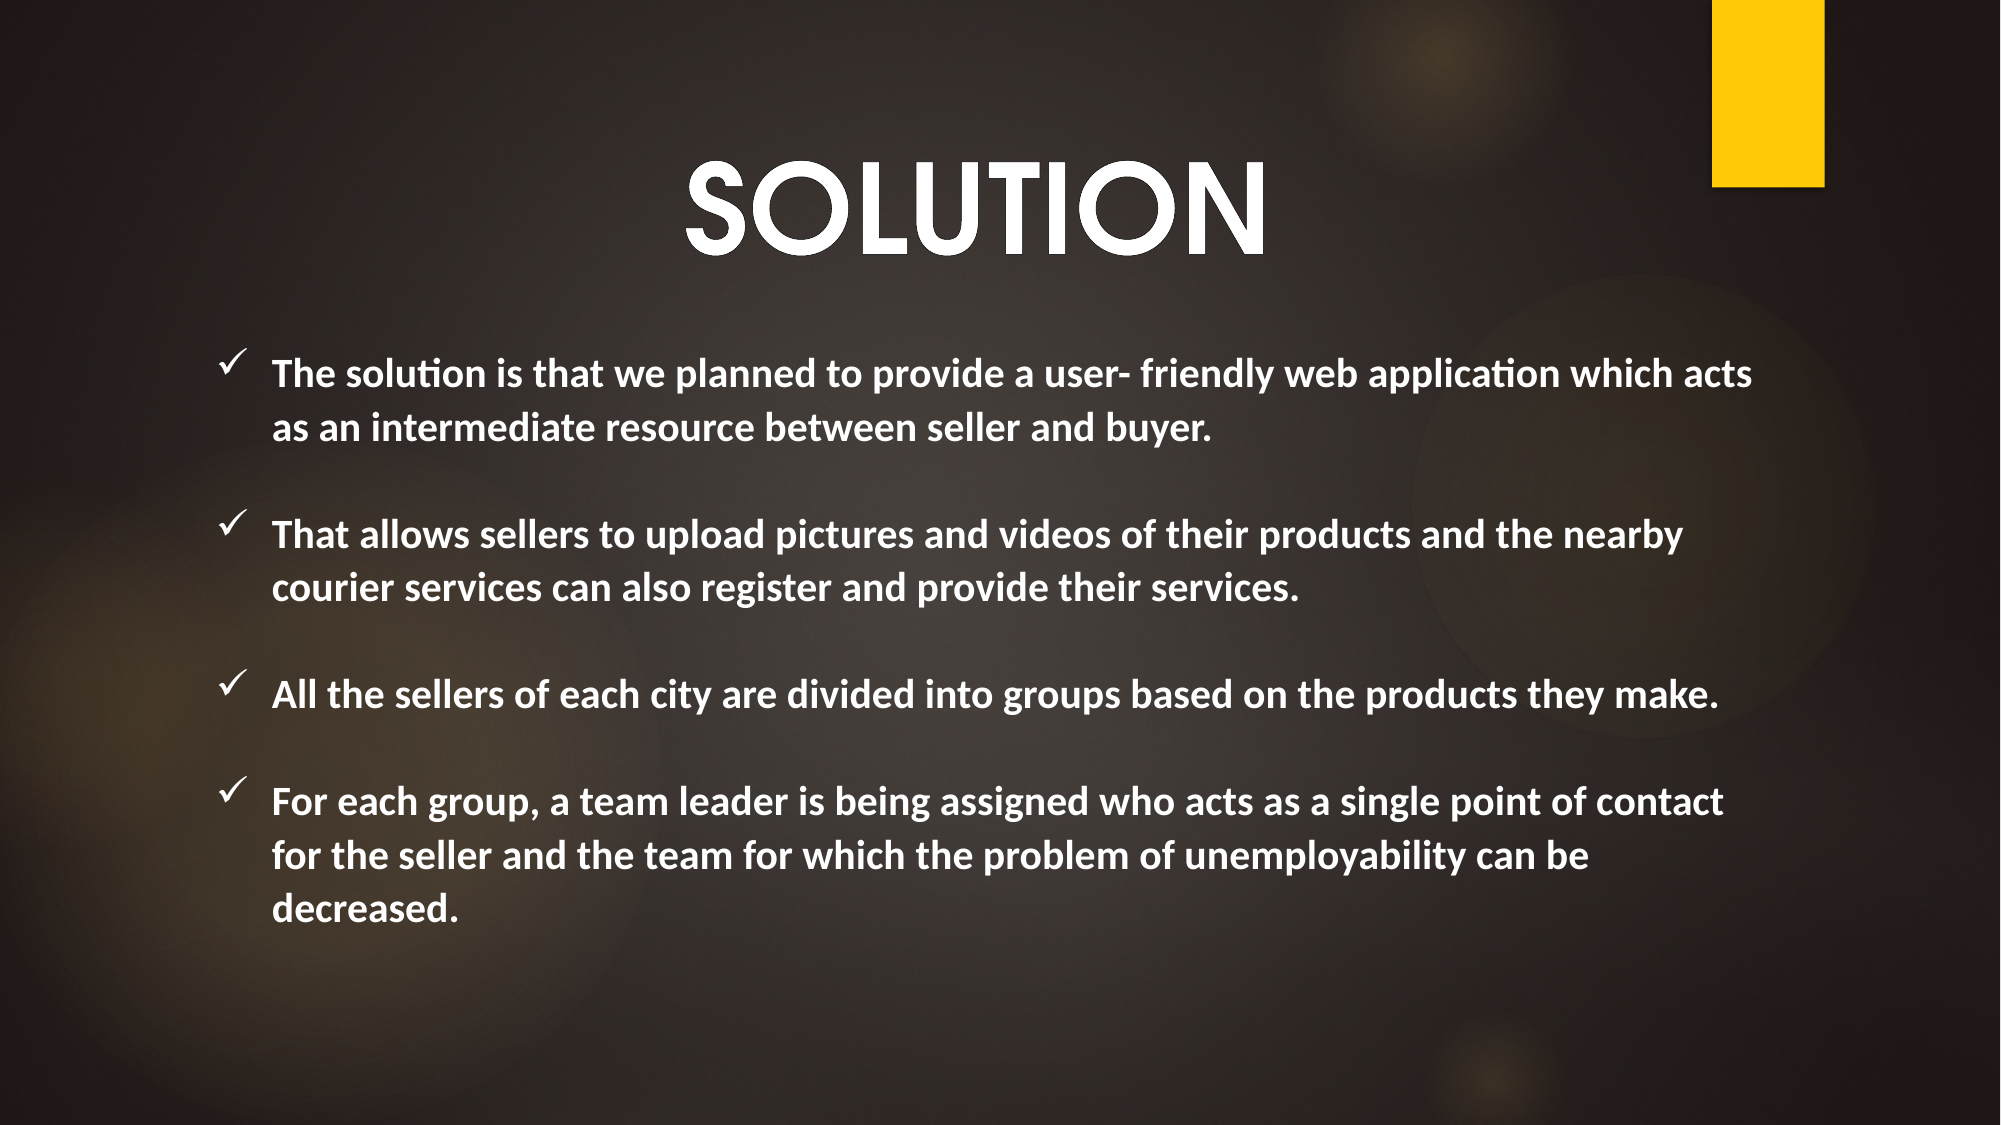

SOLUTION
The solution is that we planned to provide a user- friendly web application which acts as an intermediate resource between seller and buyer.

That allows sellers to upload pictures and videos of their products and the nearby courier services can also register and provide their services.

All the sellers of each city are divided into groups based on the products they make.

For each group, a team leader is being assigned who acts as a single point of contact for the seller and the team for which the problem of unemployability can be decreased.